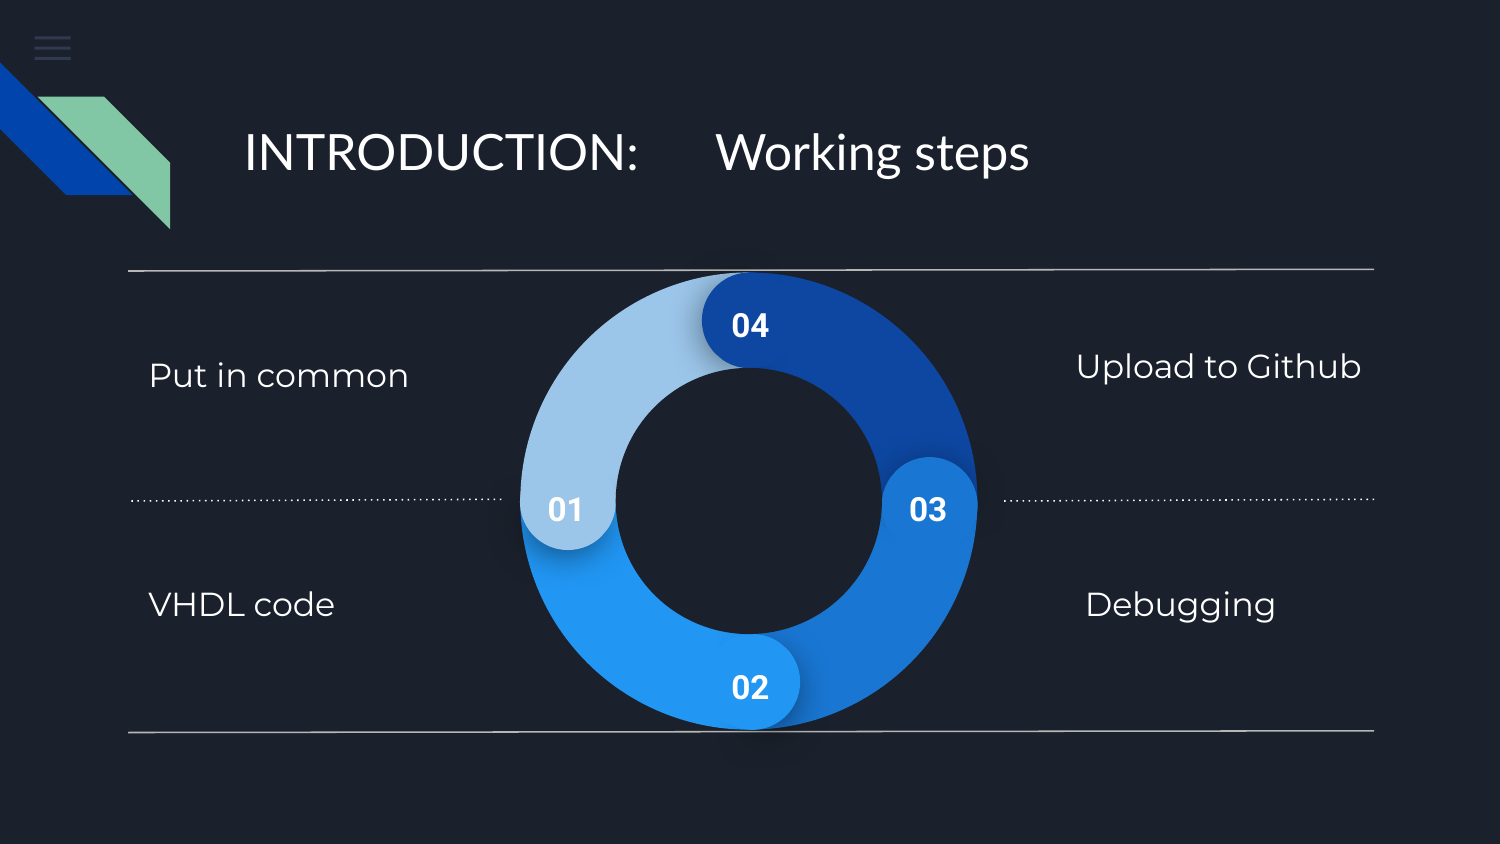

INTRODUCTION:      Working steps

04
Put in common
Upload to Github

01
03
VHDL code
Debugging

02